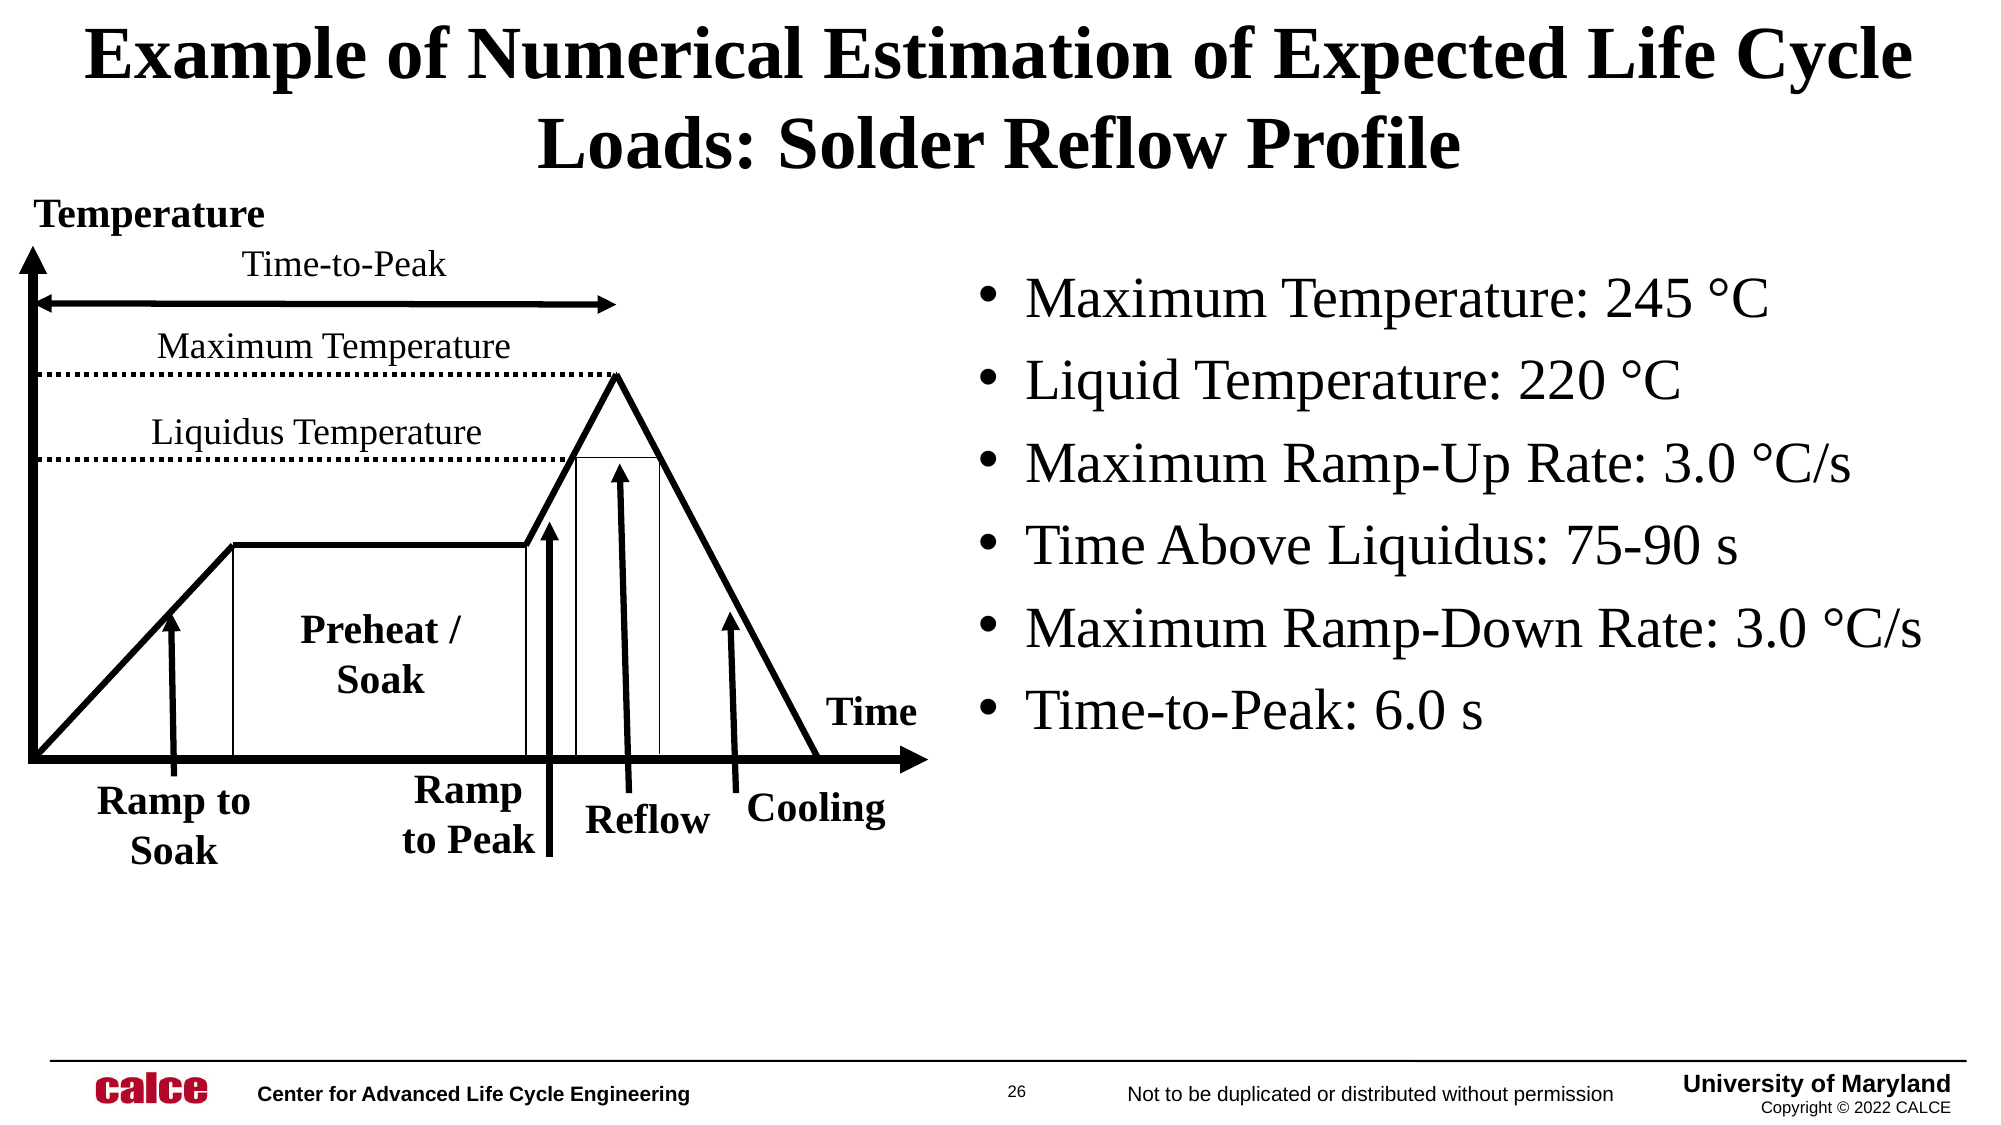

# Example of Numerical Estimation of Expected Life Cycle Loads: Solder Reflow Profile
Temperature
Time-to-Peak
Maximum Temperature: 245 °C
Liquid Temperature: 220 °C
Maximum Ramp-Up Rate: 3.0 °C/s
Time Above Liquidus: 75-90 s
Maximum Ramp-Down Rate: 3.0 °C/s
Time-to-Peak: 6.0 s
Maximum Temperature
Liquidus Temperature
Preheat / Soak
Time
Ramp to Peak
Ramp to Soak
Cooling
Reflow